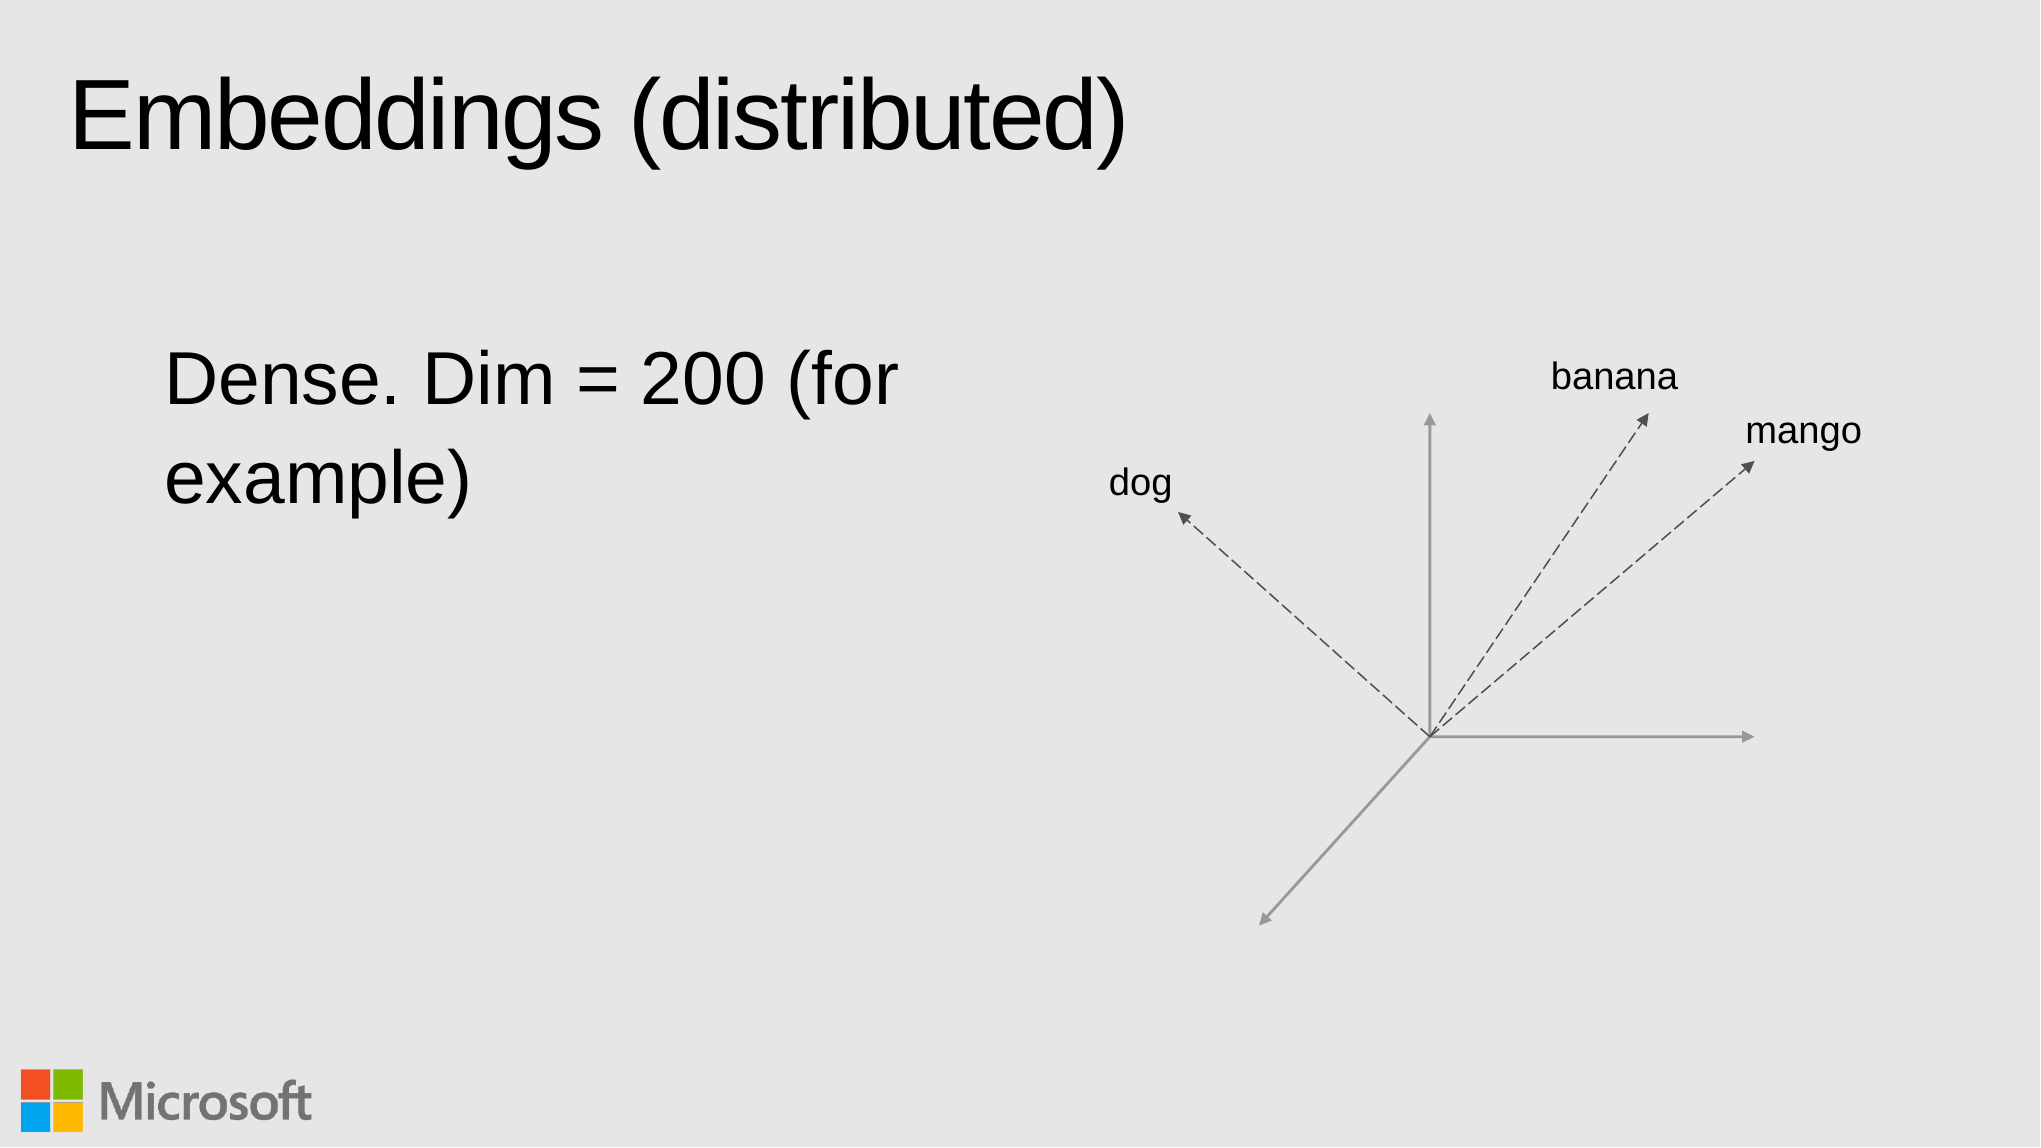

# Embeddings (distributed)
Dense. Dim = 200 (for example)
banana
mango
dog